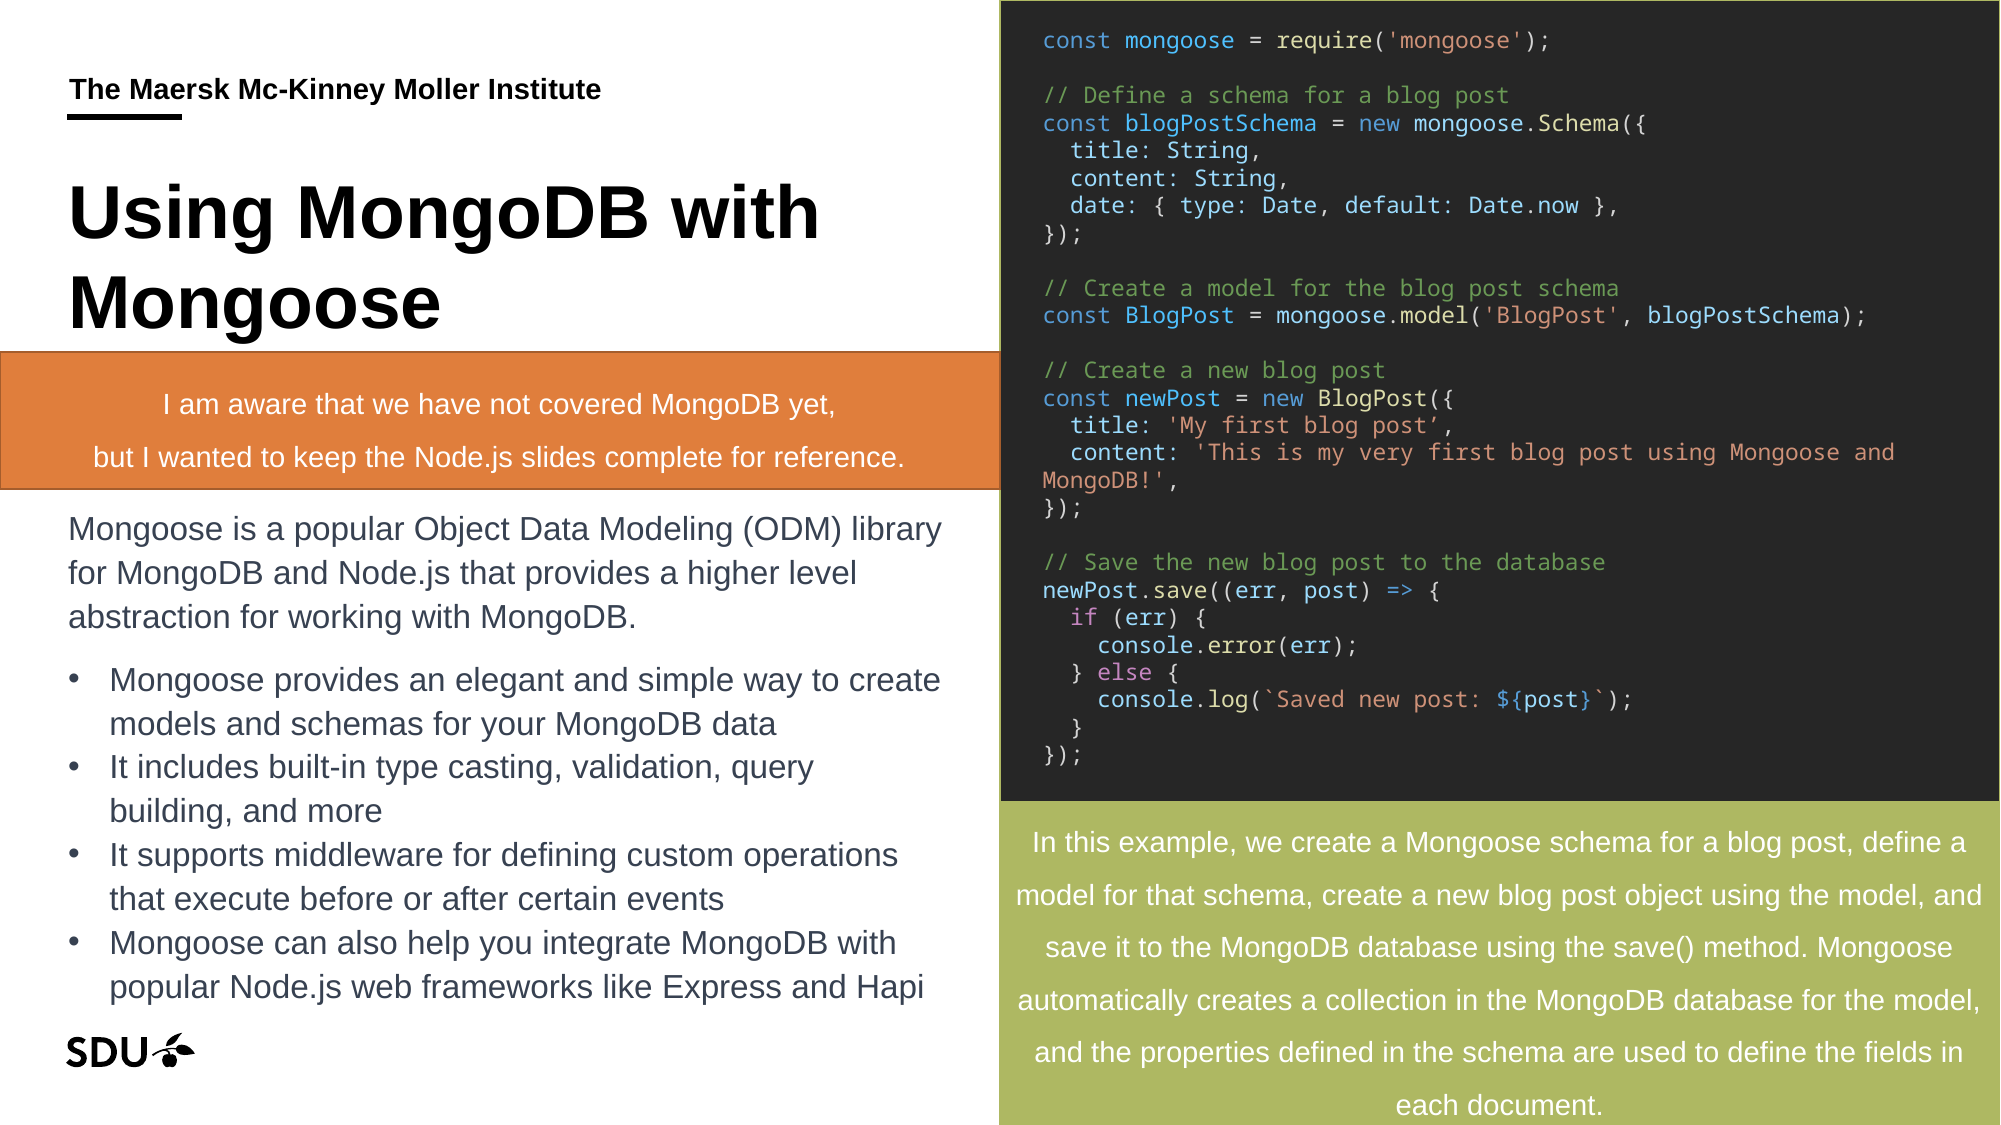

const mongoose = require('mongoose');
// Define a schema for a blog post
const blogPostSchema = new mongoose.Schema({
  title: String,
  content: String,
  date: { type: Date, default: Date.now },
});
// Create a model for the blog post schema
const BlogPost = mongoose.model('BlogPost', blogPostSchema);
// Create a new blog post
const newPost = new BlogPost({
  title: 'My first blog post’,
  content: 'This is my very first blog post using Mongoose and MongoDB!',
});
// Save the new blog post to the database
newPost.save((err, post) => {
  if (err) {
    console.error(err);
  } else {
    console.log(`Saved new post: ${post}`);
  }
});
# Using MongoDB with Mongoose
I am aware that we have not covered MongoDB yet,
but I wanted to keep the Node.js slides complete for reference.
Mongoose is a popular Object Data Modeling (ODM) library for MongoDB and Node.js that provides a higher level abstraction for working with MongoDB.
Mongoose provides an elegant and simple way to create models and schemas for your MongoDB data
It includes built-in type casting, validation, query building, and more
It supports middleware for defining custom operations that execute before or after certain events
Mongoose can also help you integrate MongoDB with popular Node.js web frameworks like Express and Hapi
In this example, we create a Mongoose schema for a blog post, define a model for that schema, create a new blog post object using the model, and save it to the MongoDB database using the save() method. Mongoose automatically creates a collection in the MongoDB database for the model, and the properties defined in the schema are used to define the fields in each document.
18/09/2024
66